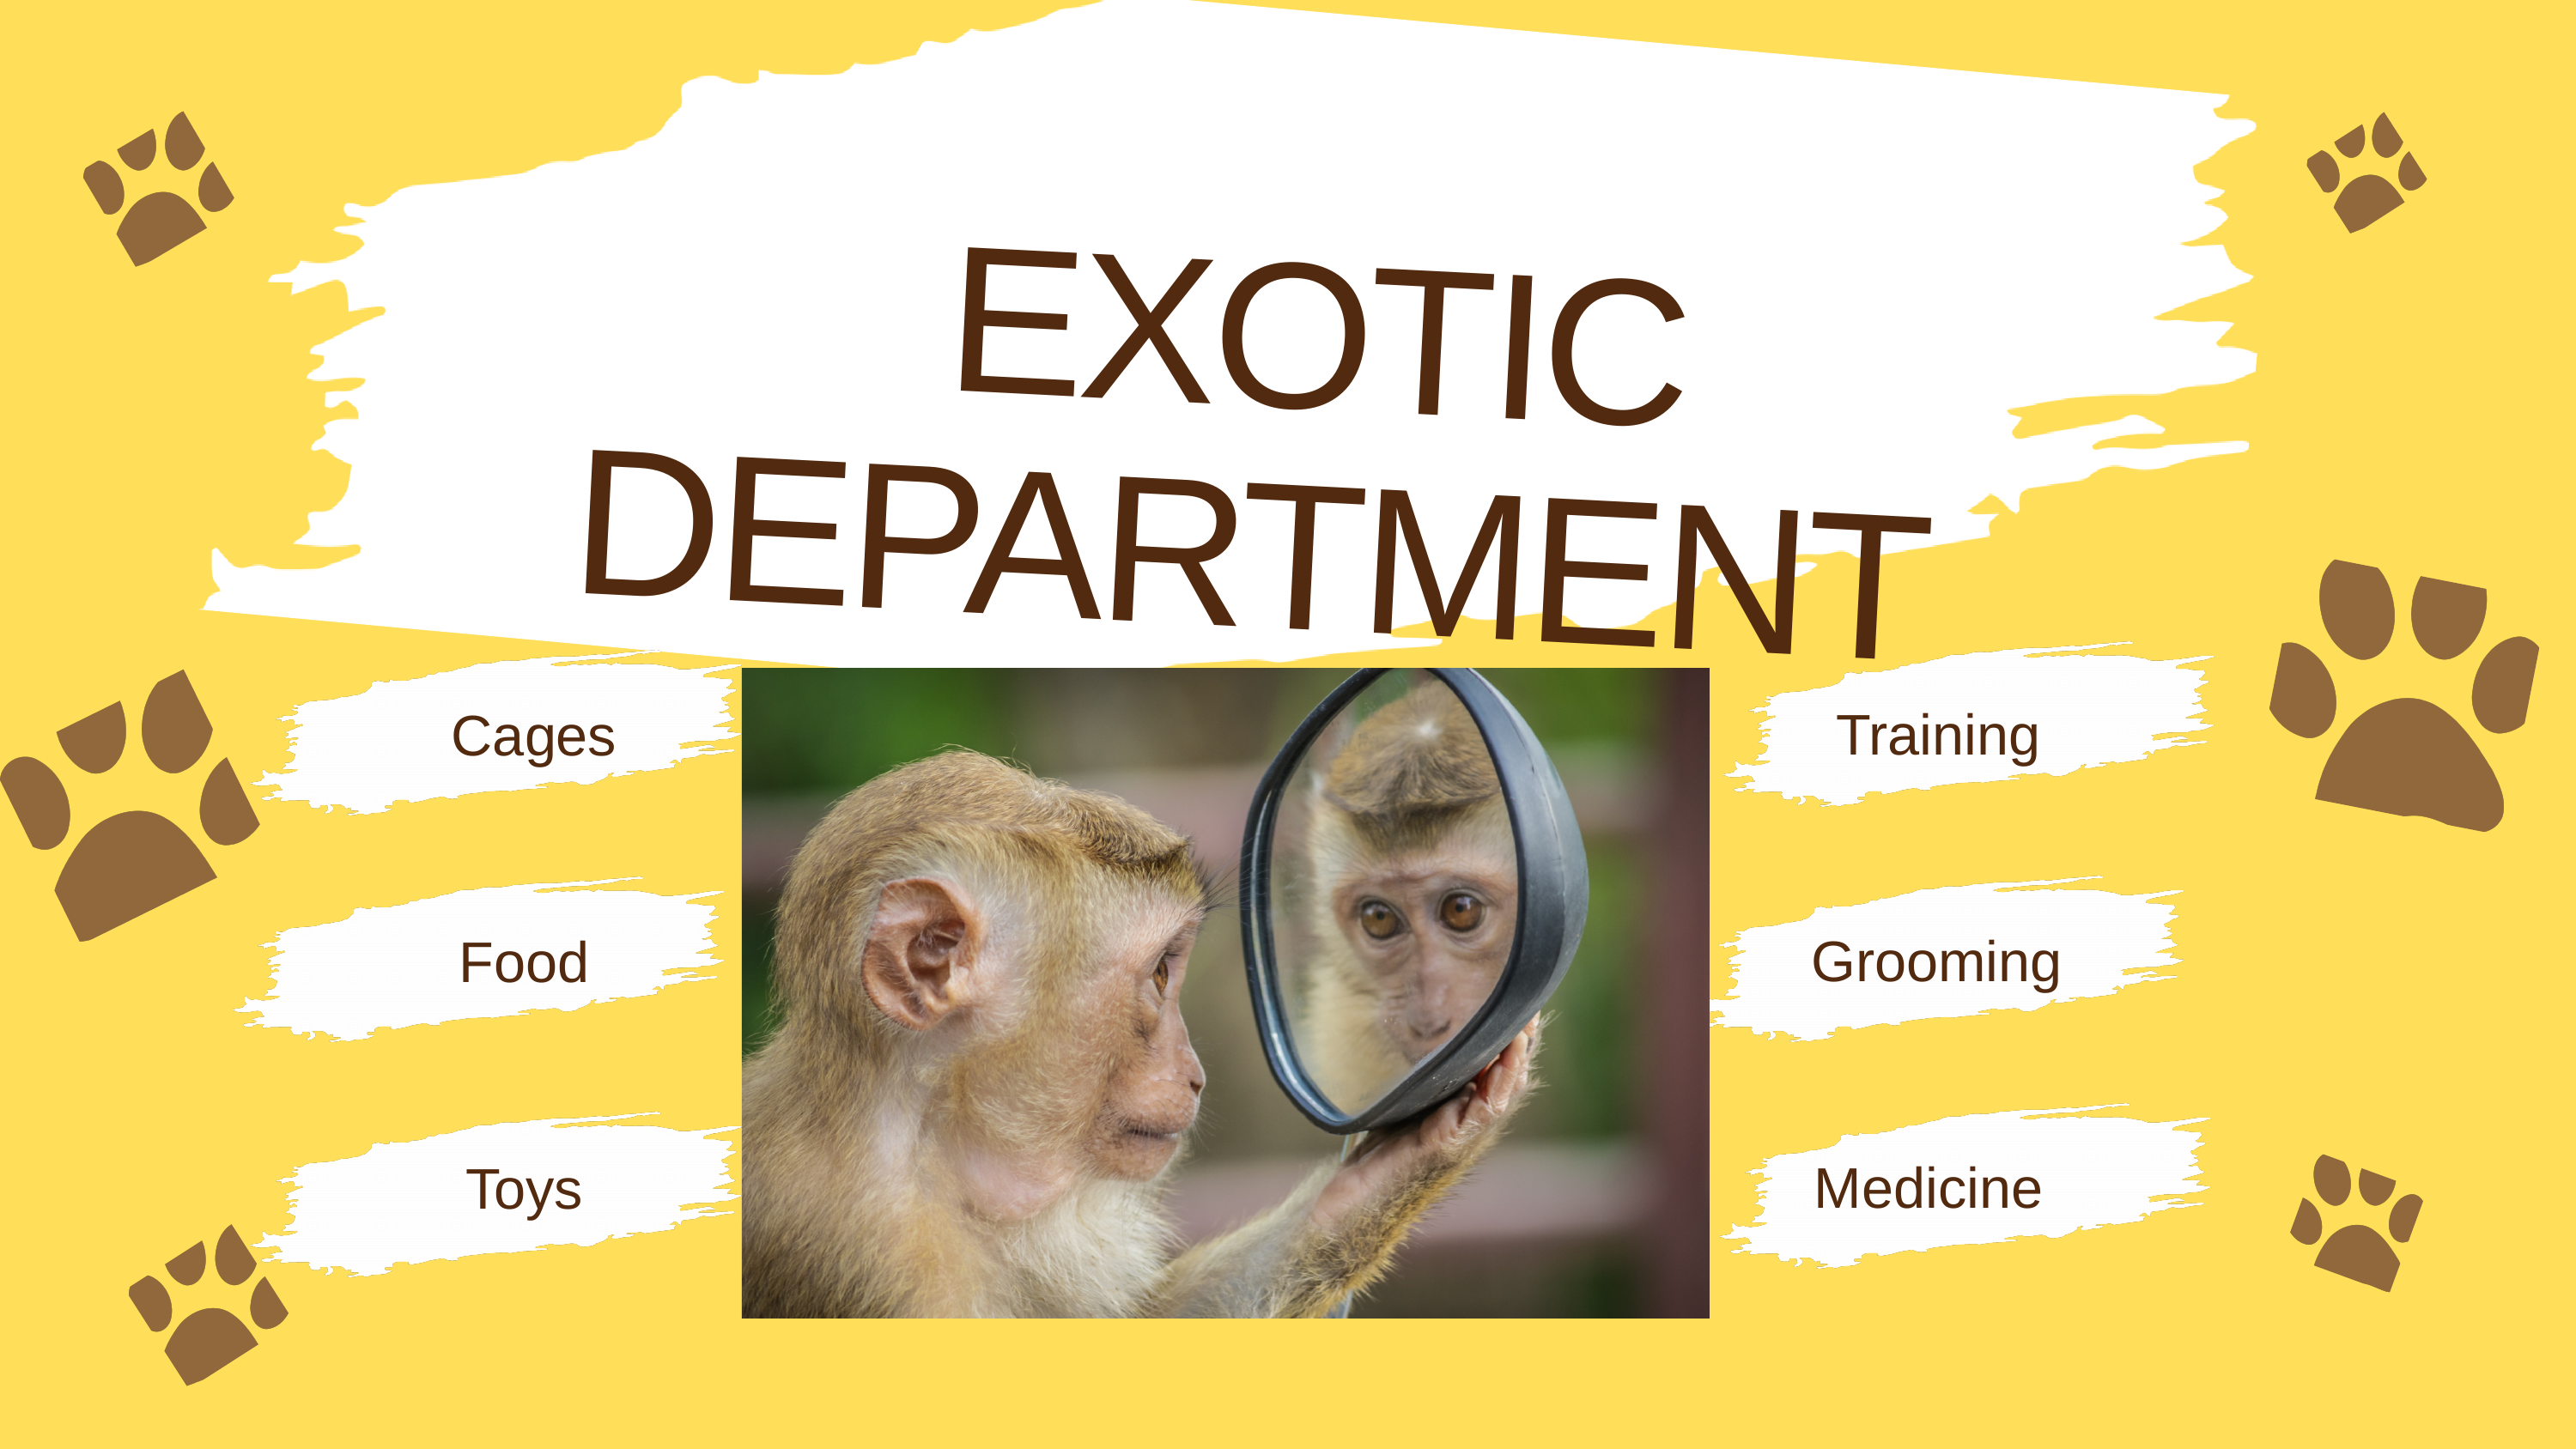

EXOTIC DEPARTMENT

Training
 Cages

Grooming
Food

Medicine
Toys